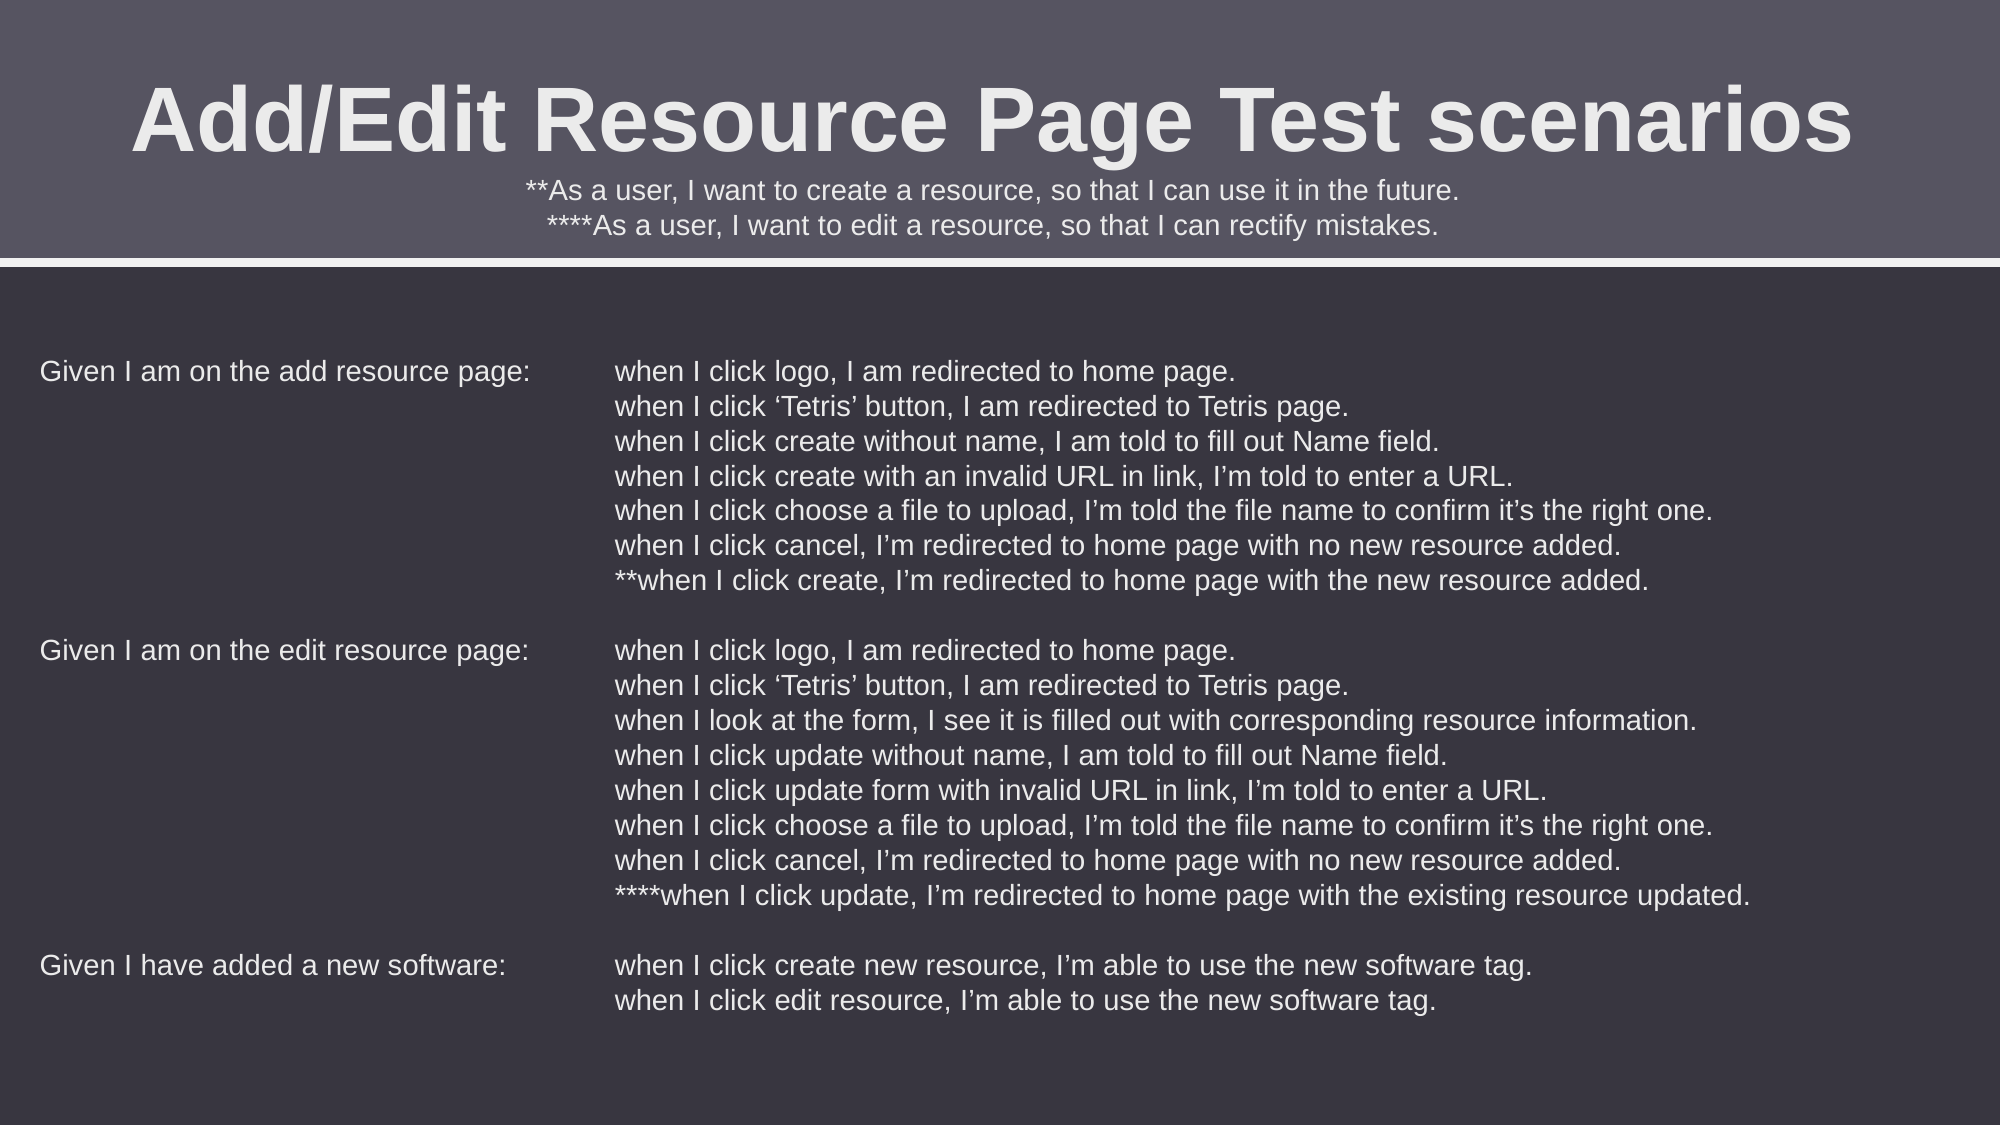

Add/Edit Resource Page Test scenarios
**As a user, I want to create a resource, so that I can use it in the future.
****As a user, I want to edit a resource, so that I can rectify mistakes.

   Given I am on the add resource page:	when I click logo, I am redirected to home page.
 			     	when I click ‘Tetris’ button, I am redirected to Tetris page.
 				when I click create without name, I am told to fill out Name field.
 				when I click create with an invalid URL in link, I’m told to enter a URL.
 				when I click choose a file to upload, I’m told the file name to confirm it’s the right one.
 				when I click cancel, I’m redirected to home page with no new resource added.
 				**when I click create, I’m redirected to home page with the new resource added.

   Given I am on the edit resource page:	when I click logo, I am redirected to home page.
 				when I click ‘Tetris’ button, I am redirected to Tetris page.
 				when I look at the form, I see it is filled out with corresponding resource information.
 				when I click update without name, I am told to fill out Name field.
 				when I click update form with invalid URL in link, I’m told to enter a URL.
 				when I click choose a file to upload, I’m told the file name to confirm it’s the right one.
 				when I click cancel, I’m redirected to home page with no new resource added.
 				****when I click update, I’m redirected to home page with the existing resource updated.

   Given I have added a new software:	when I click create new resource, I’m able to use the new software tag.
				when I click edit resource, I’m able to use the new software tag.